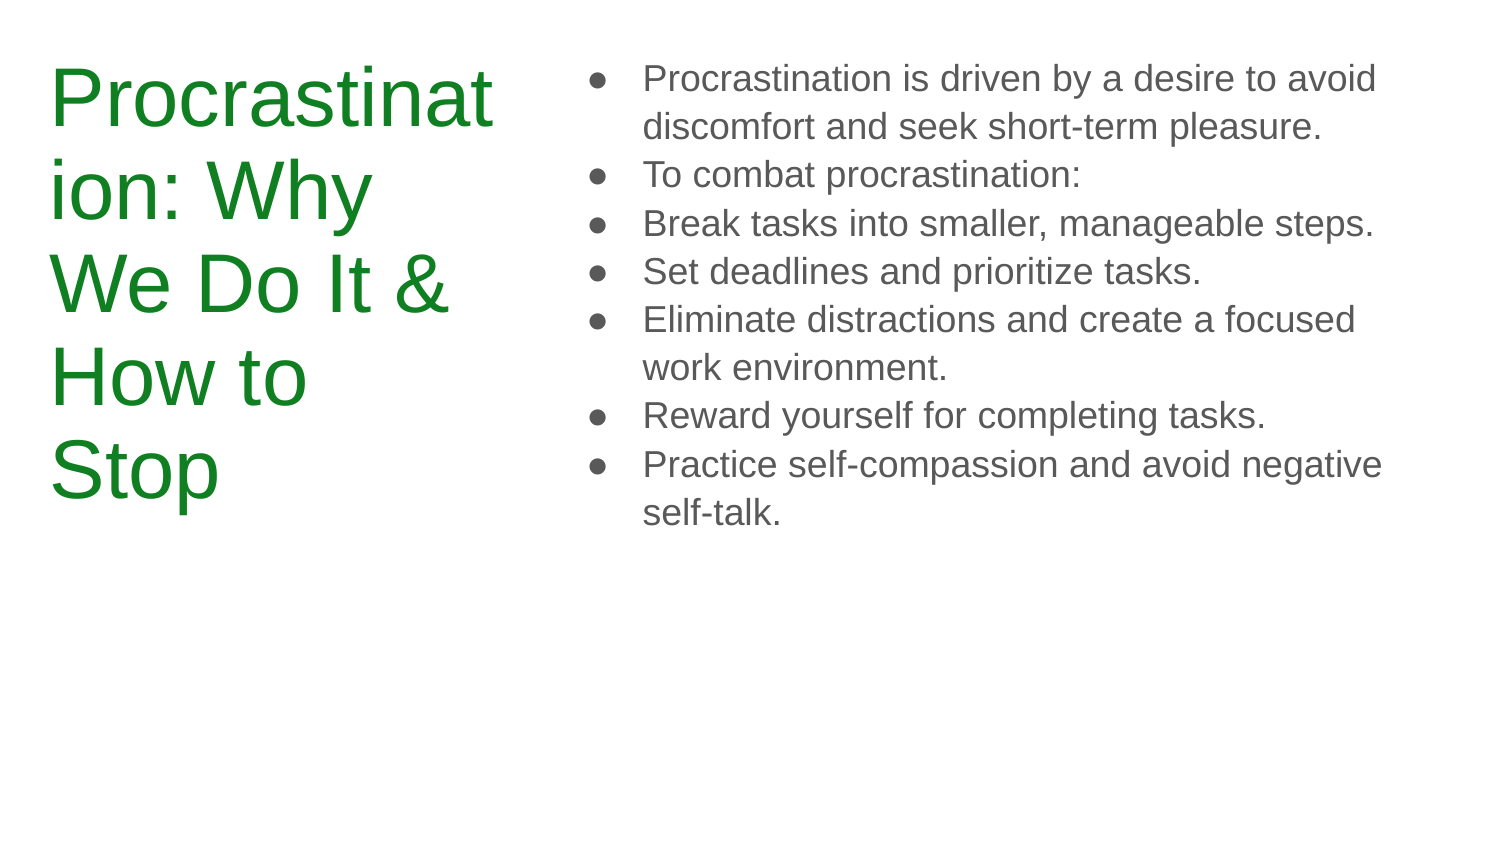

# Procrastination: Why We Do It & How to Stop
Procrastination is driven by a desire to avoid discomfort and seek short-term pleasure.
To combat procrastination:
Break tasks into smaller, manageable steps.
Set deadlines and prioritize tasks.
Eliminate distractions and create a focused work environment.
Reward yourself for completing tasks.
Practice self-compassion and avoid negative self-talk.